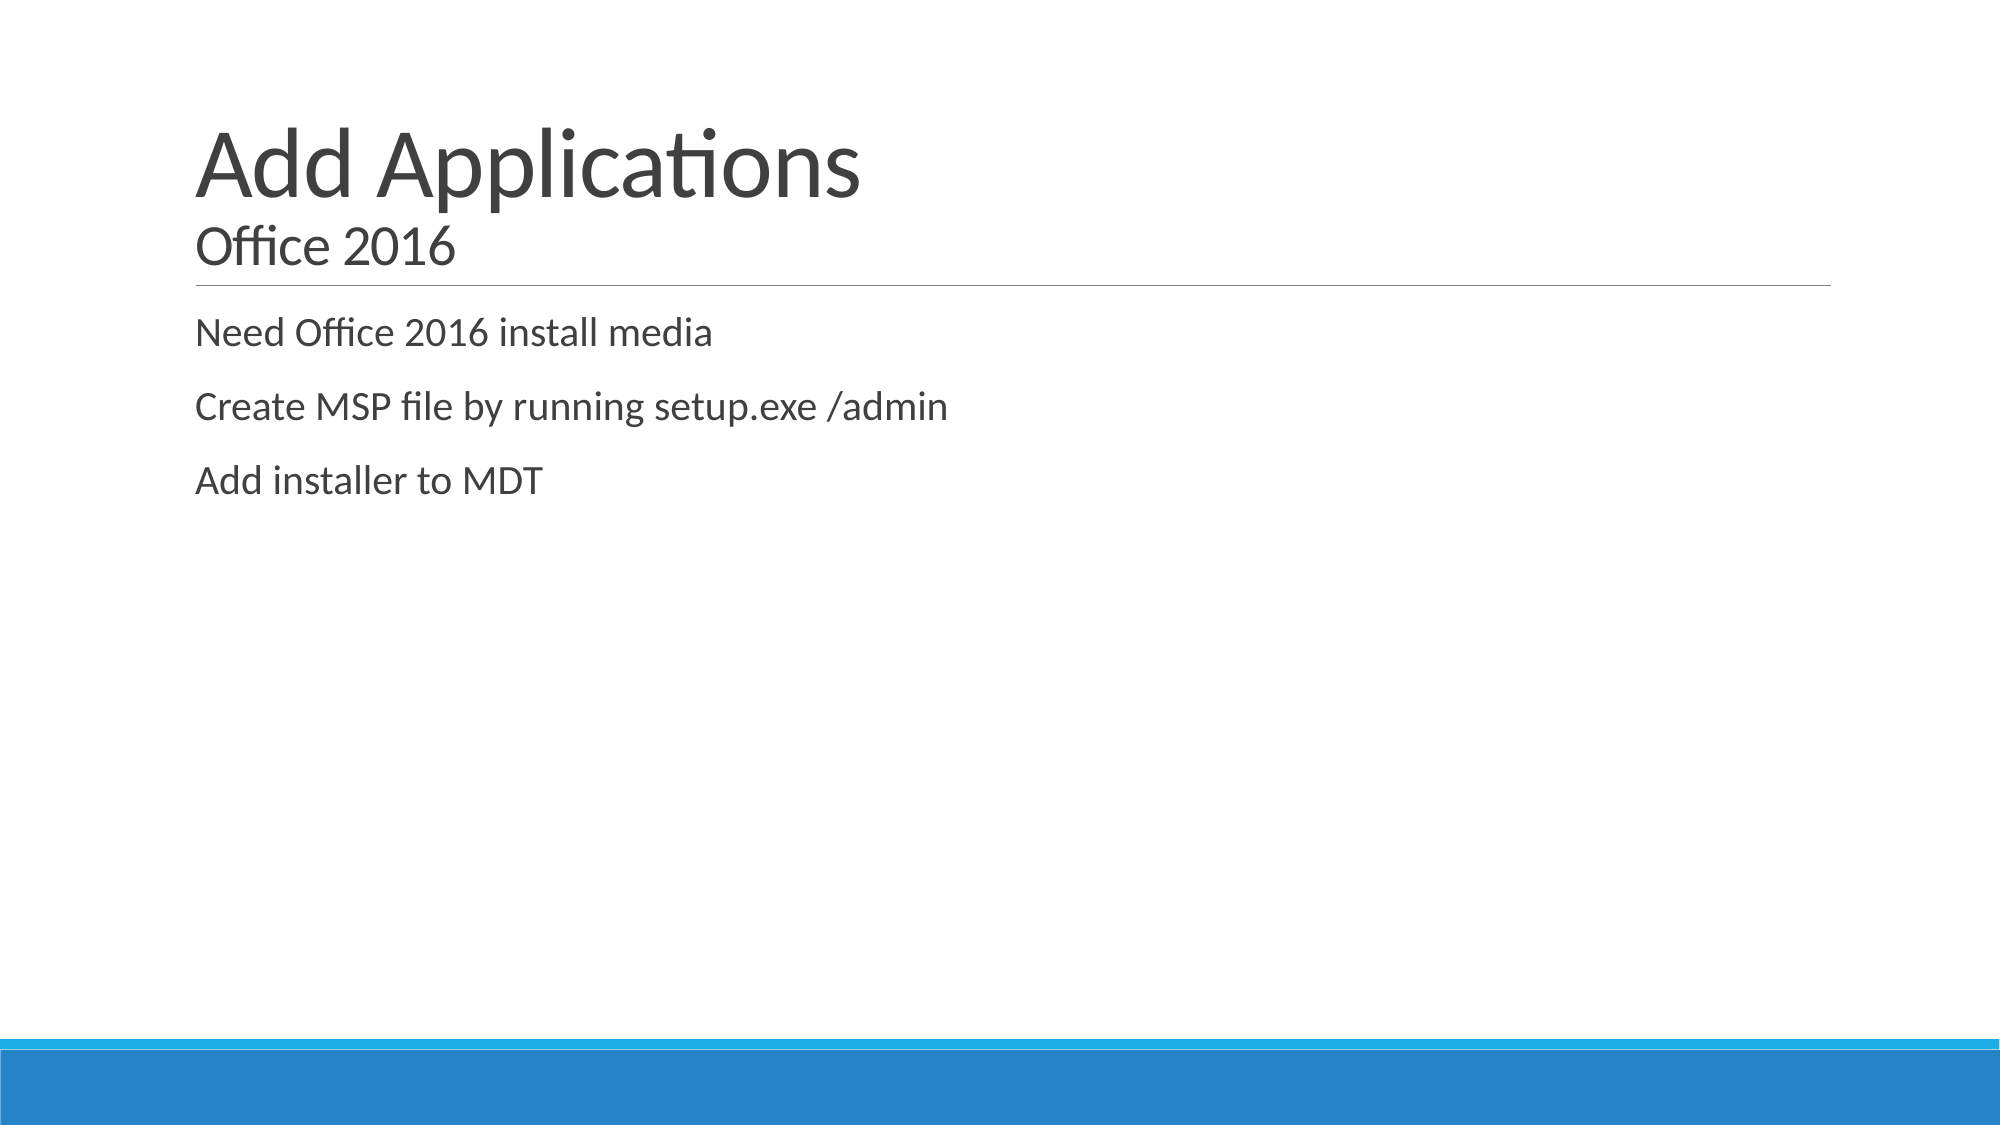

# Add Applications Office 2016
Need Office 2016 install media
Create MSP file by running setup.exe /admin
Add installer to MDT